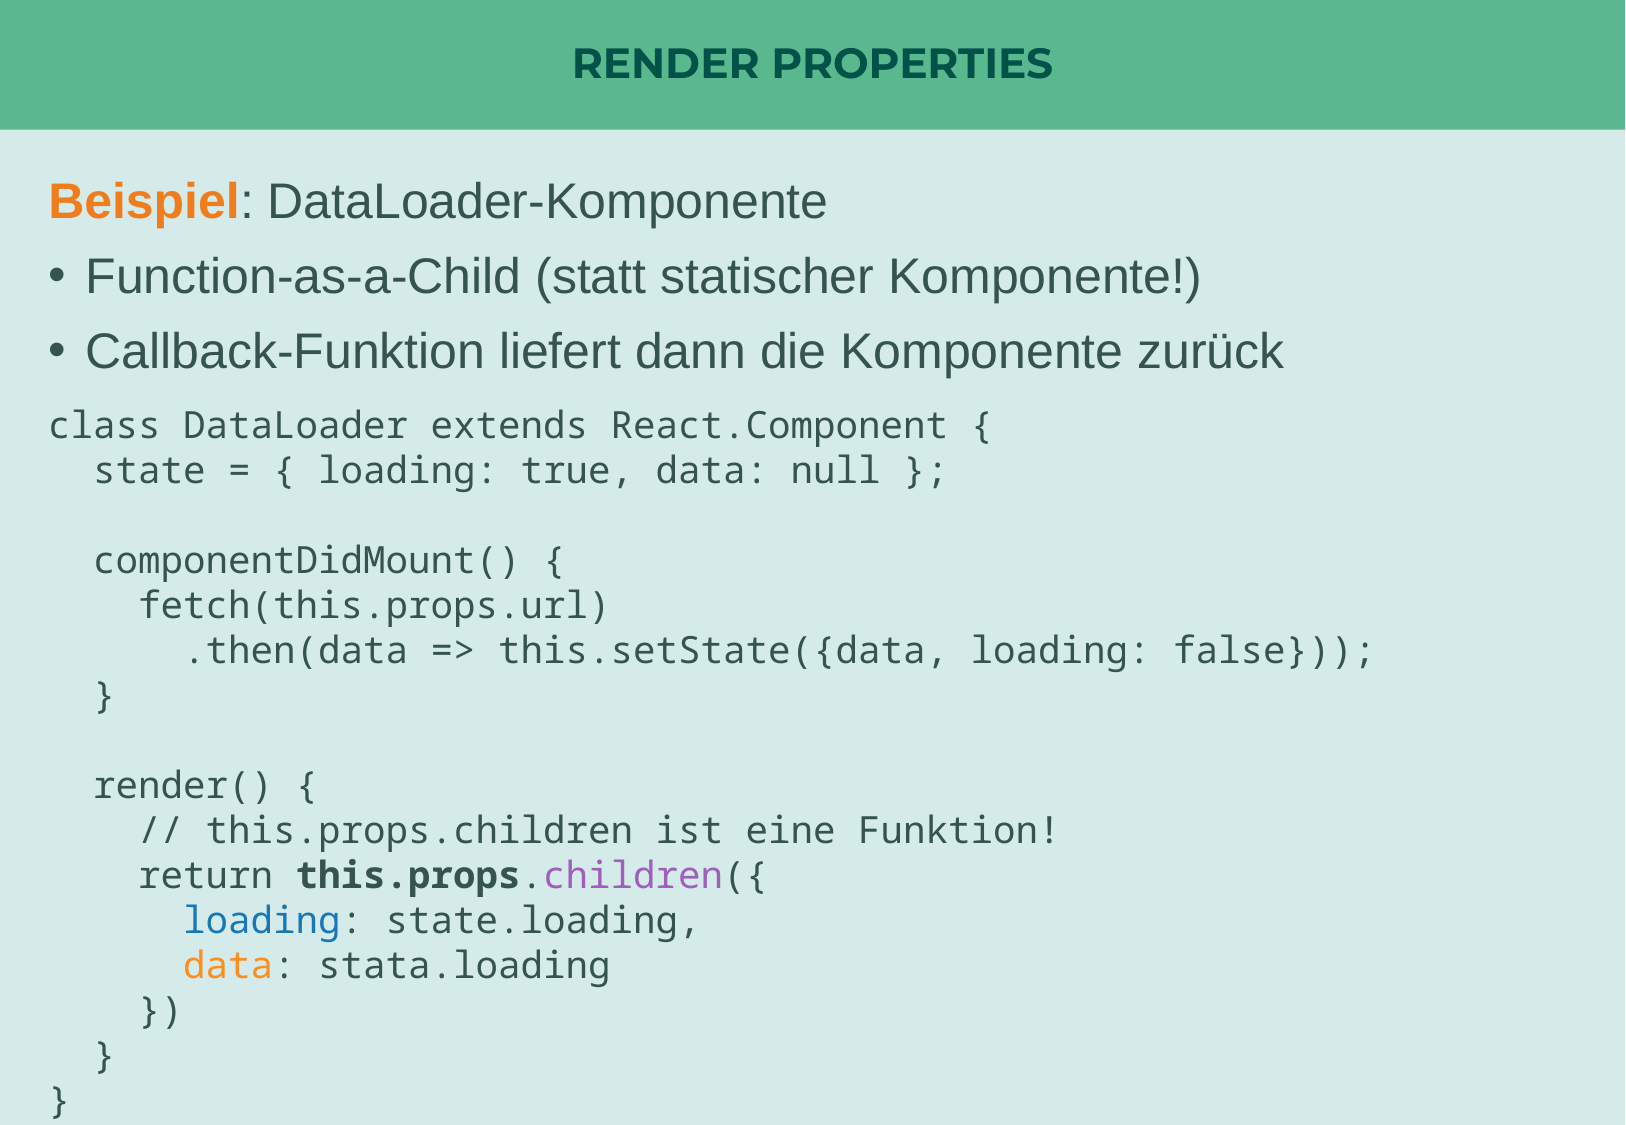

# Render Properties
Beispiel: DataLoader-Komponente
Function-as-a-Child (statt statischer Komponente!)
Callback-Funktion liefert dann die Komponente zurück

class DataLoader extends React.Component {
  state = { loading: true, data: null };

  componentDidMount() {
    fetch(this.props.url)
      .then(data => this.setState({data, loading: false}));
  }

  render() {
    // this.props.children ist eine Funktion!
    return this.props.children({
      loading: state.loading,
      data: stata.loading
    })
  }
}

Beispiel: ChatPage oder Tabs

Beispiel: UserStatsPage für fetch ?